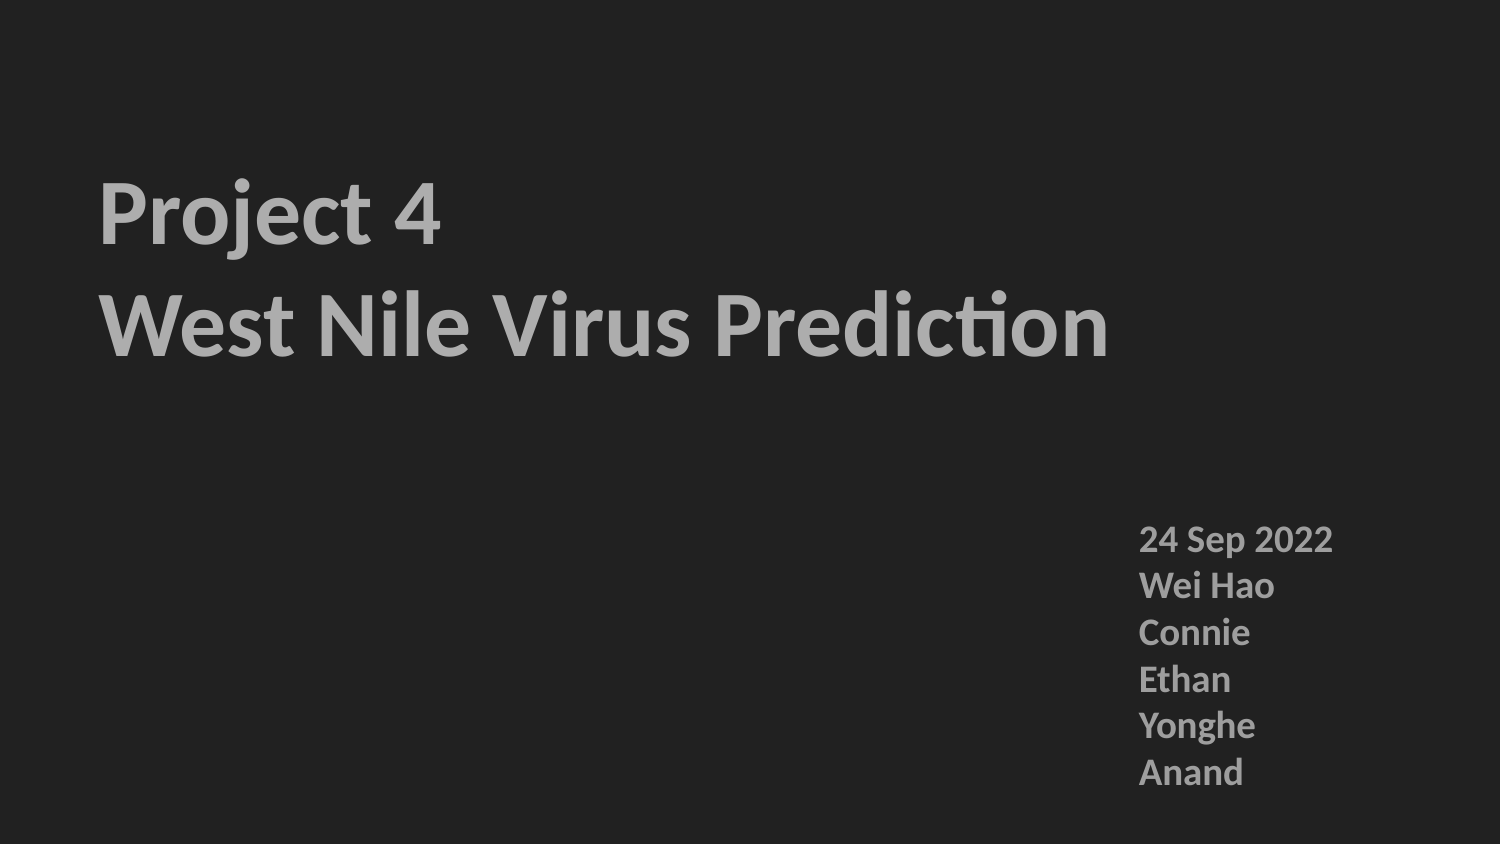

Project 4
West Nile Virus Prediction
24 Sep 2022
Wei Hao
Connie
Ethan
Yonghe
Anand